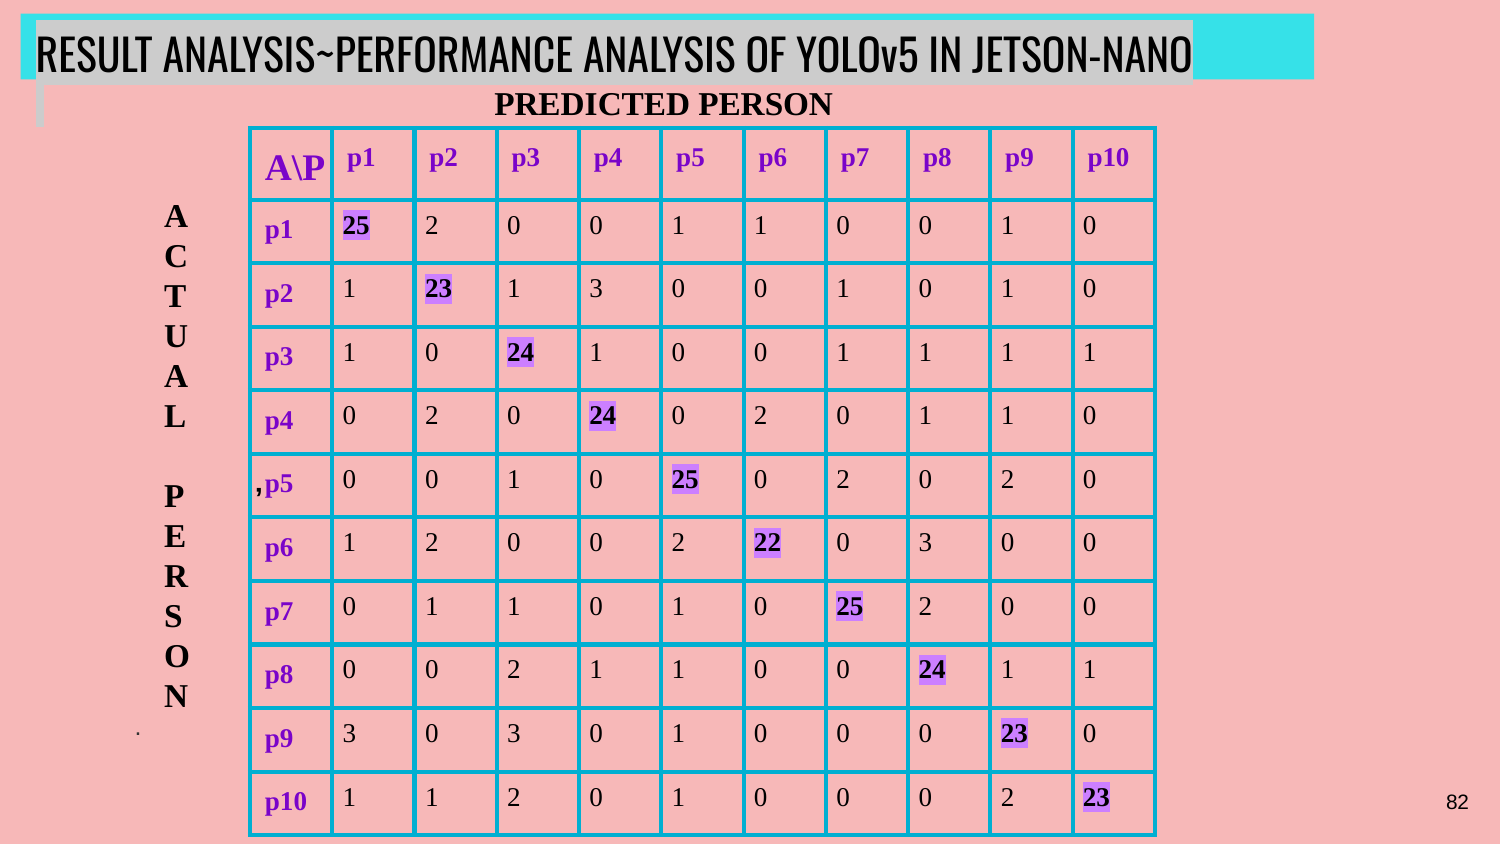

# RESULT ANALYSIS~PERFORMANCE ANALYSIS OF YOLOv5 IN JETSON-NANO

PREDICTED PERSON
|  | p1 | p2 | p3 | p4 | p5 | p6 | p7 | p8 | p9 | p10 |
| --- | --- | --- | --- | --- | --- | --- | --- | --- | --- | --- |
| p1 | 25 | 2 | 0 | 0 | 1 | 1 | 0 | 0 | 1 | 0 |
| p2 | 1 | 23 | 1 | 3 | 0 | 0 | 1 | 0 | 1 | 0 |
| p3 | 1 | 0 | 24 | 1 | 0 | 0 | 1 | 1 | 1 | 1 |
| p4 | 0 | 2 | 0 | 24 | 0 | 2 | 0 | 1 | 1 | 0 |
| p5 | 0 | 0 | 1 | 0 | 25 | 0 | 2 | 0 | 2 | 0 |
| p6 | 1 | 2 | 0 | 0 | 2 | 22 | 0 | 3 | 0 | 0 |
| p7 | 0 | 1 | 1 | 0 | 1 | 0 | 25 | 2 | 0 | 0 |
| p8 | 0 | 0 | 2 | 1 | 1 | 0 | 0 | 24 | 1 | 1 |
| p9 | 3 | 0 | 3 | 0 | 1 | 0 | 0 | 0 | 23 | 0 |
| p10 | 1 | 1 | 2 | 0 | 1 | 0 | 0 | 0 | 2 | 23 |
A\P
ACTUAL

PERSON
’

.

82